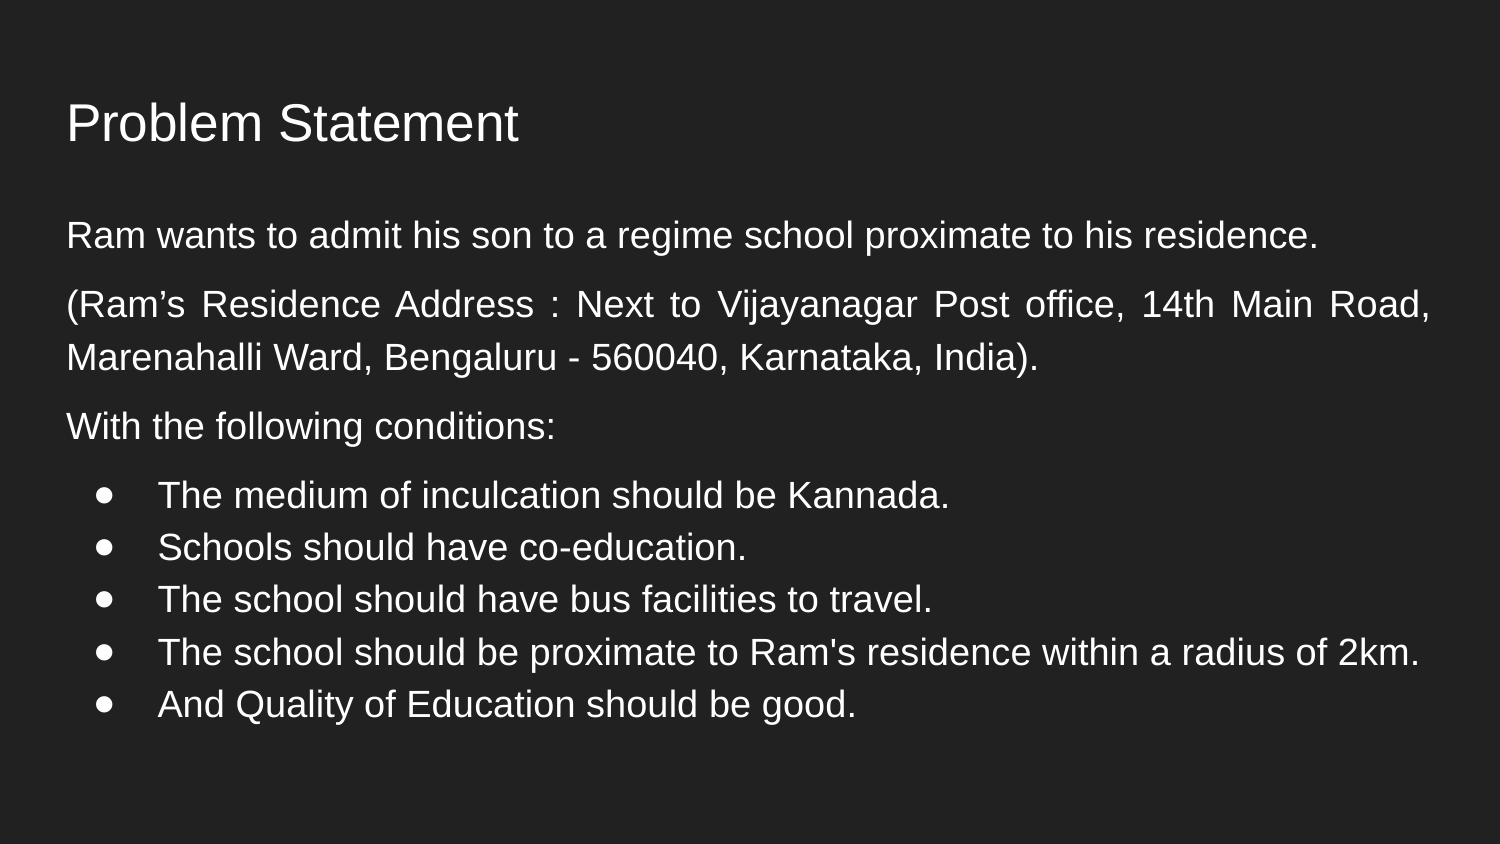

# Problem Statement

Ram wants to admit his son to a regime school proximate to his residence.
(Ram’s Residence Address : Next to Vijayanagar Post office, 14th Main Road, Marenahalli Ward, Bengaluru - 560040, Karnataka, India).
With the following conditions:
The medium of inculcation should be Kannada.
Schools should have co-education.
The school should have bus facilities to travel.
The school should be proximate to Ram's residence within a radius of 2km.
And Quality of Education should be good.